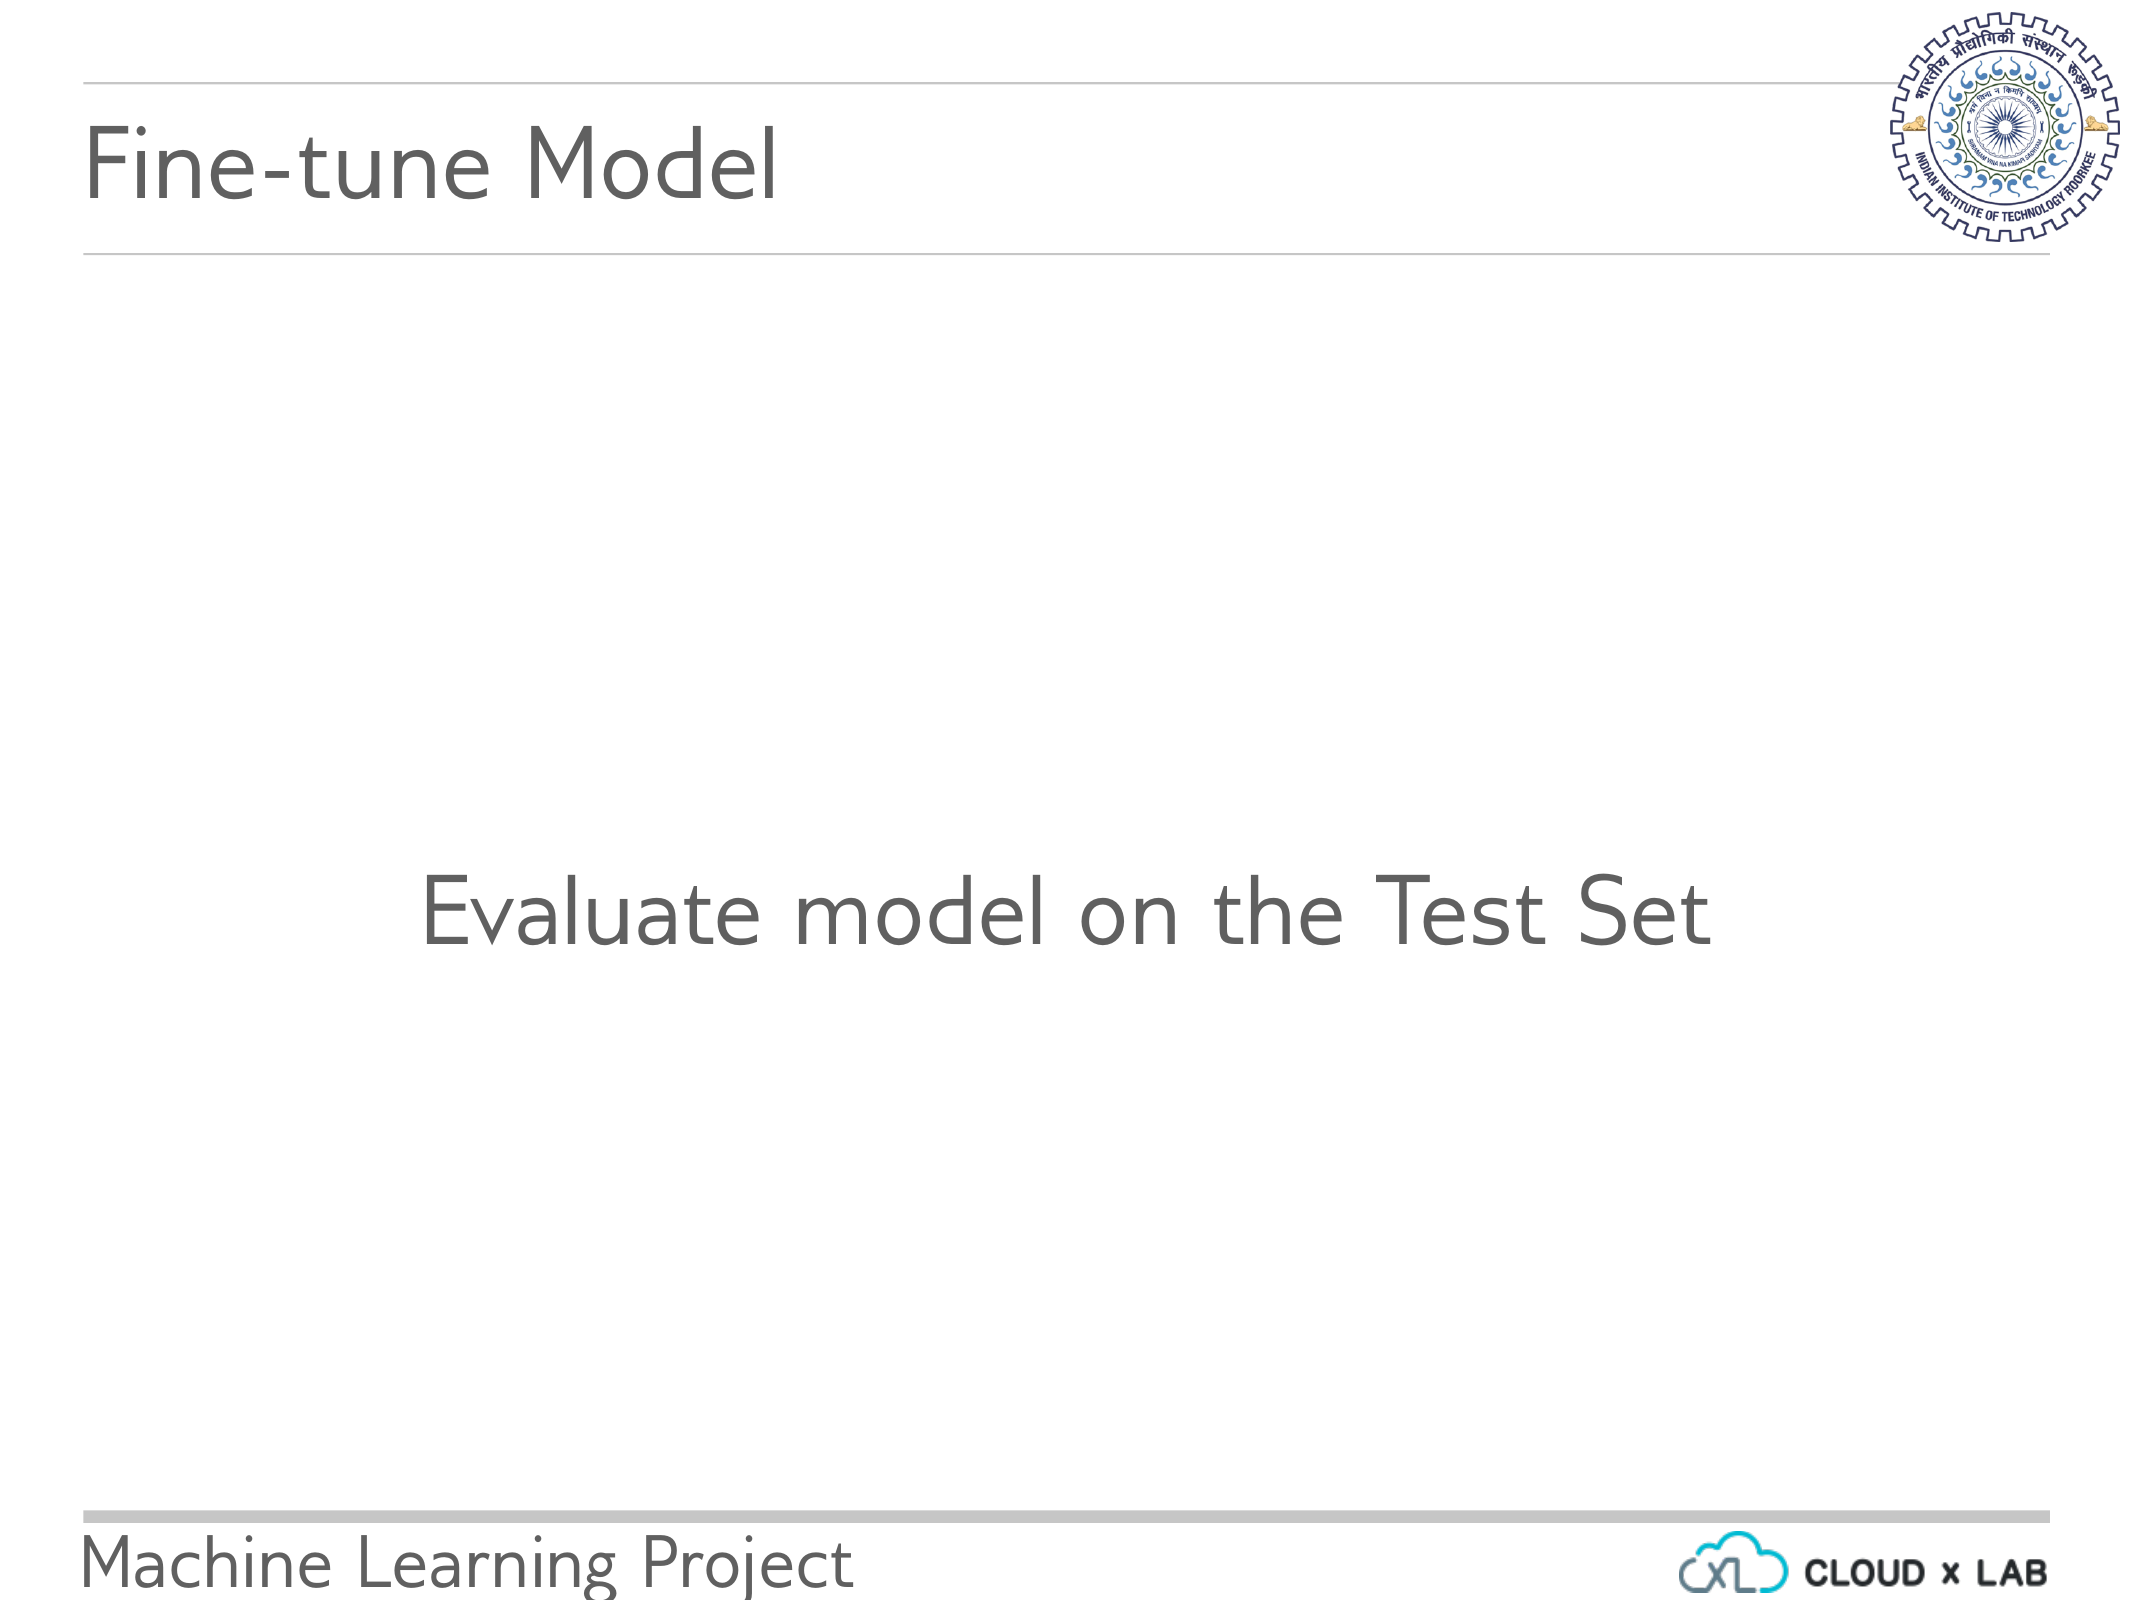

Fine-tune Model
Evaluate model on the Test Set